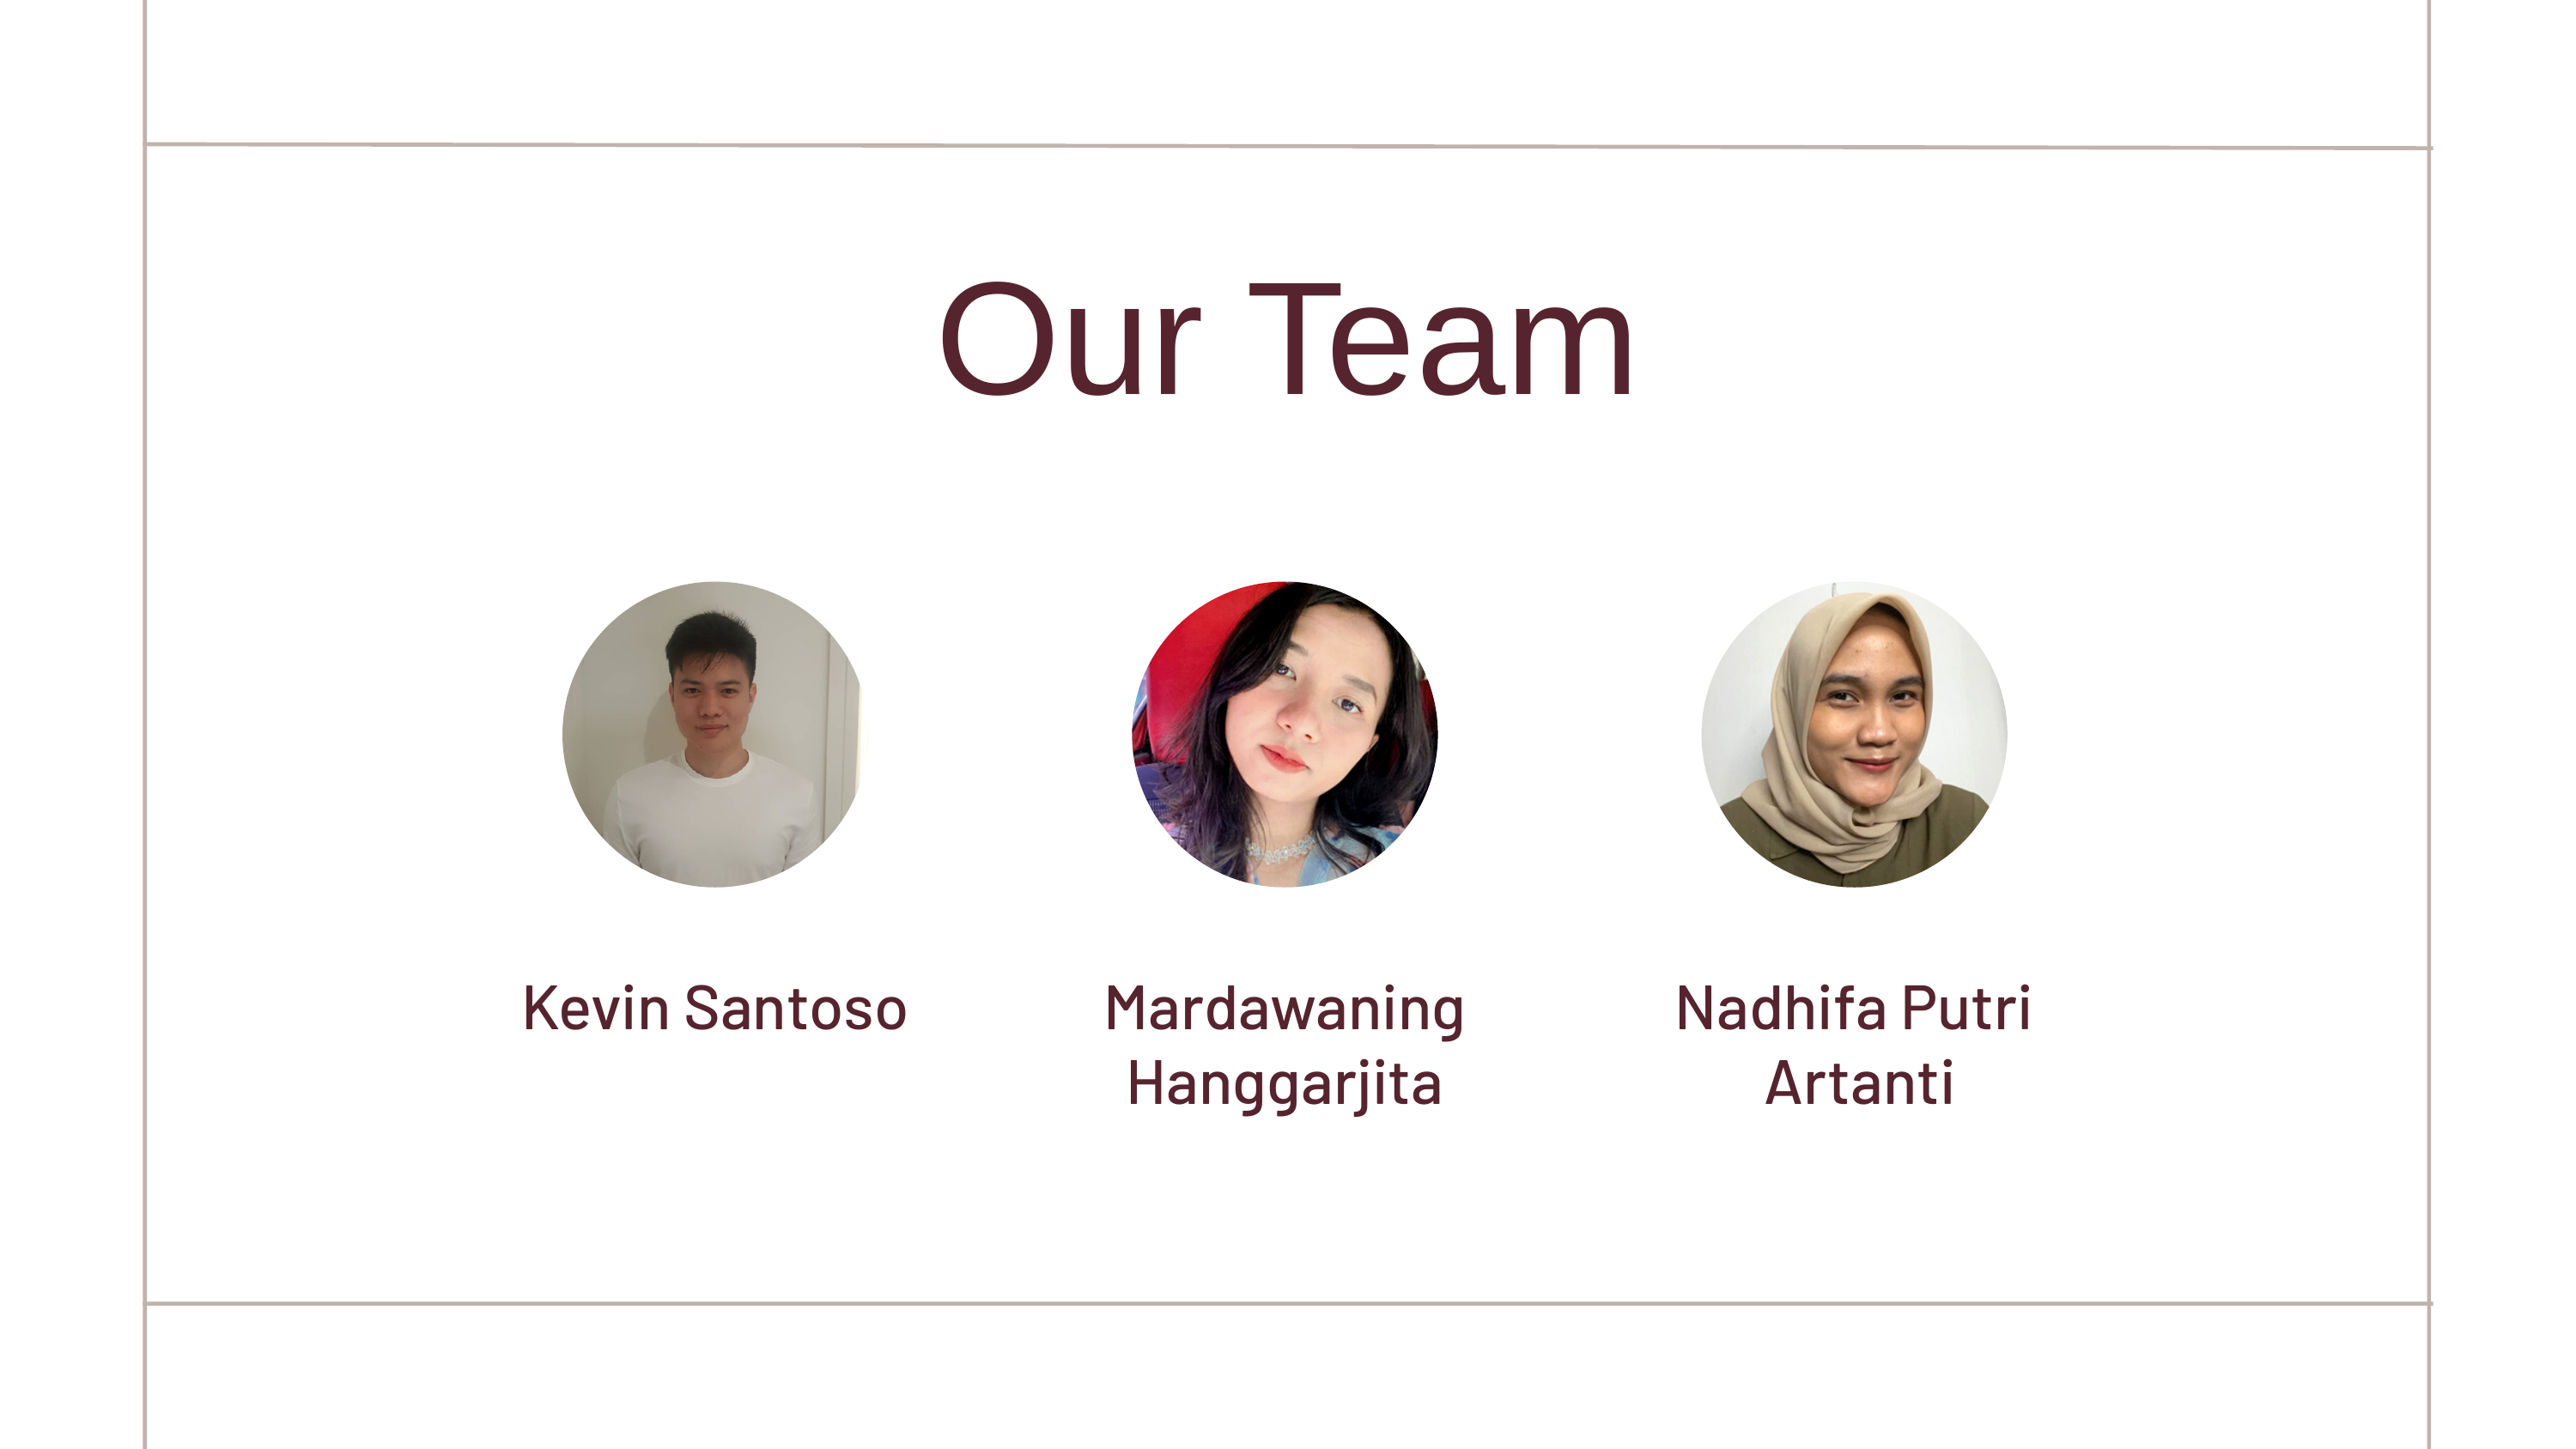

Our Team

Kevin Santoso
Mardawaning Hanggarjita
Nadhifa Putri
Artanti